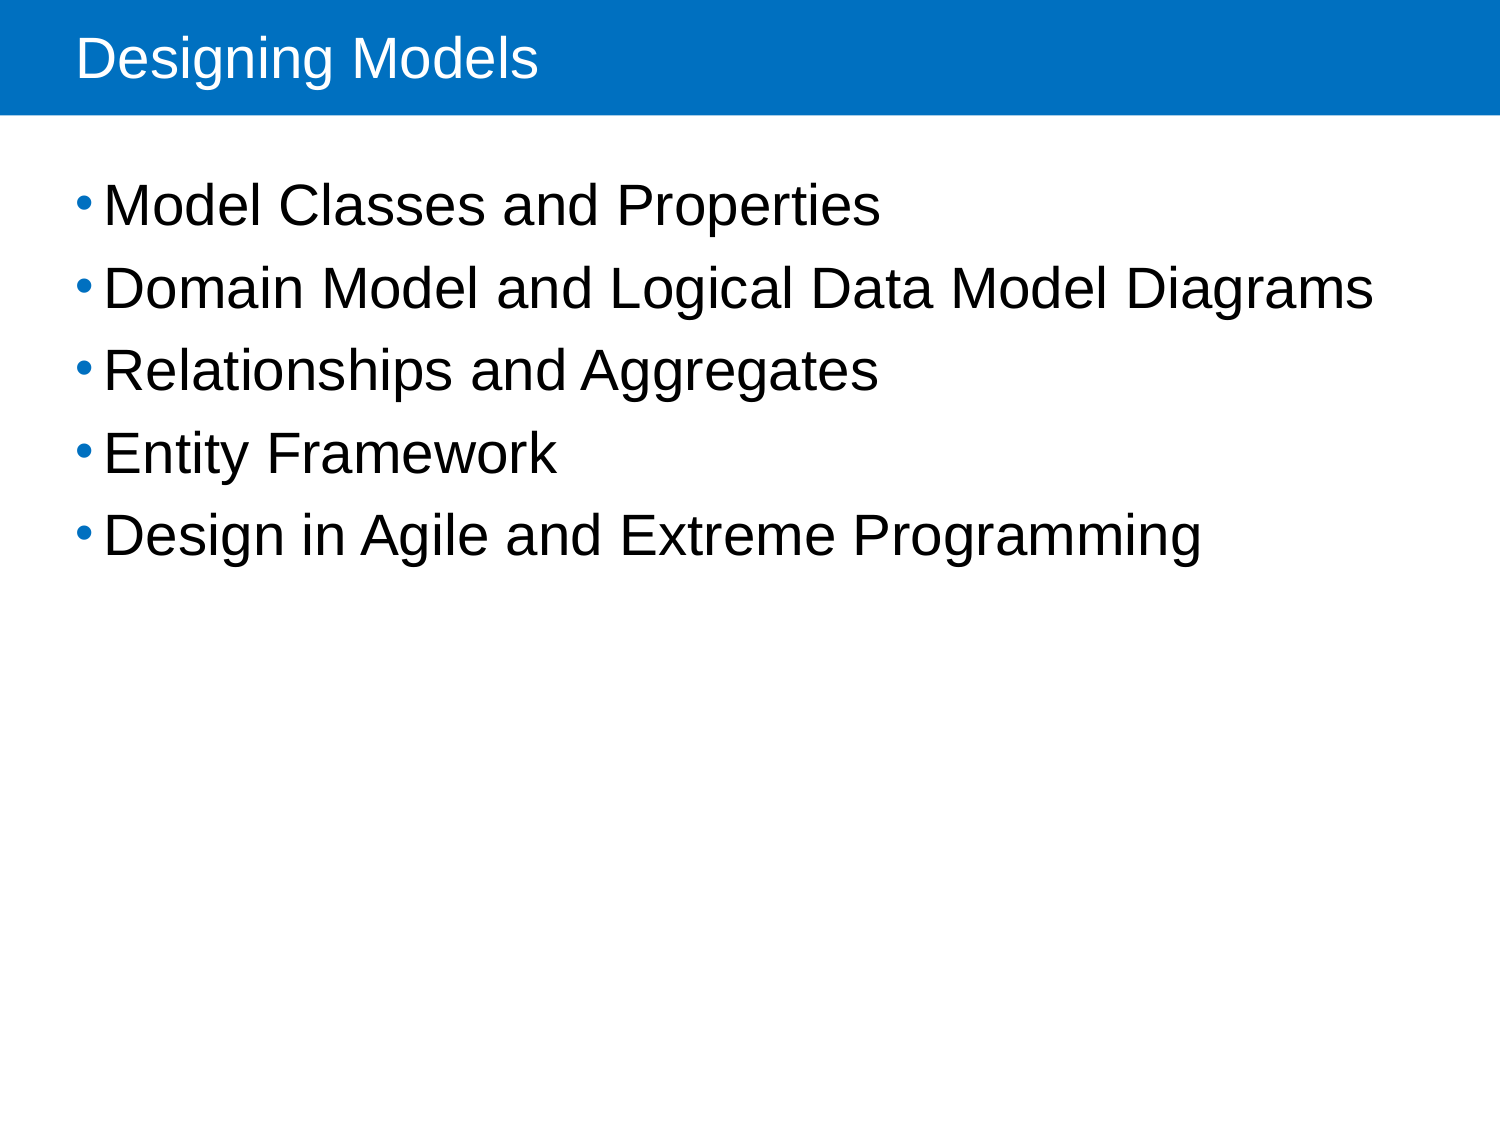

# Designing Models
Model Classes and Properties
Domain Model and Logical Data Model Diagrams
Relationships and Aggregates
Entity Framework
Design in Agile and Extreme Programming